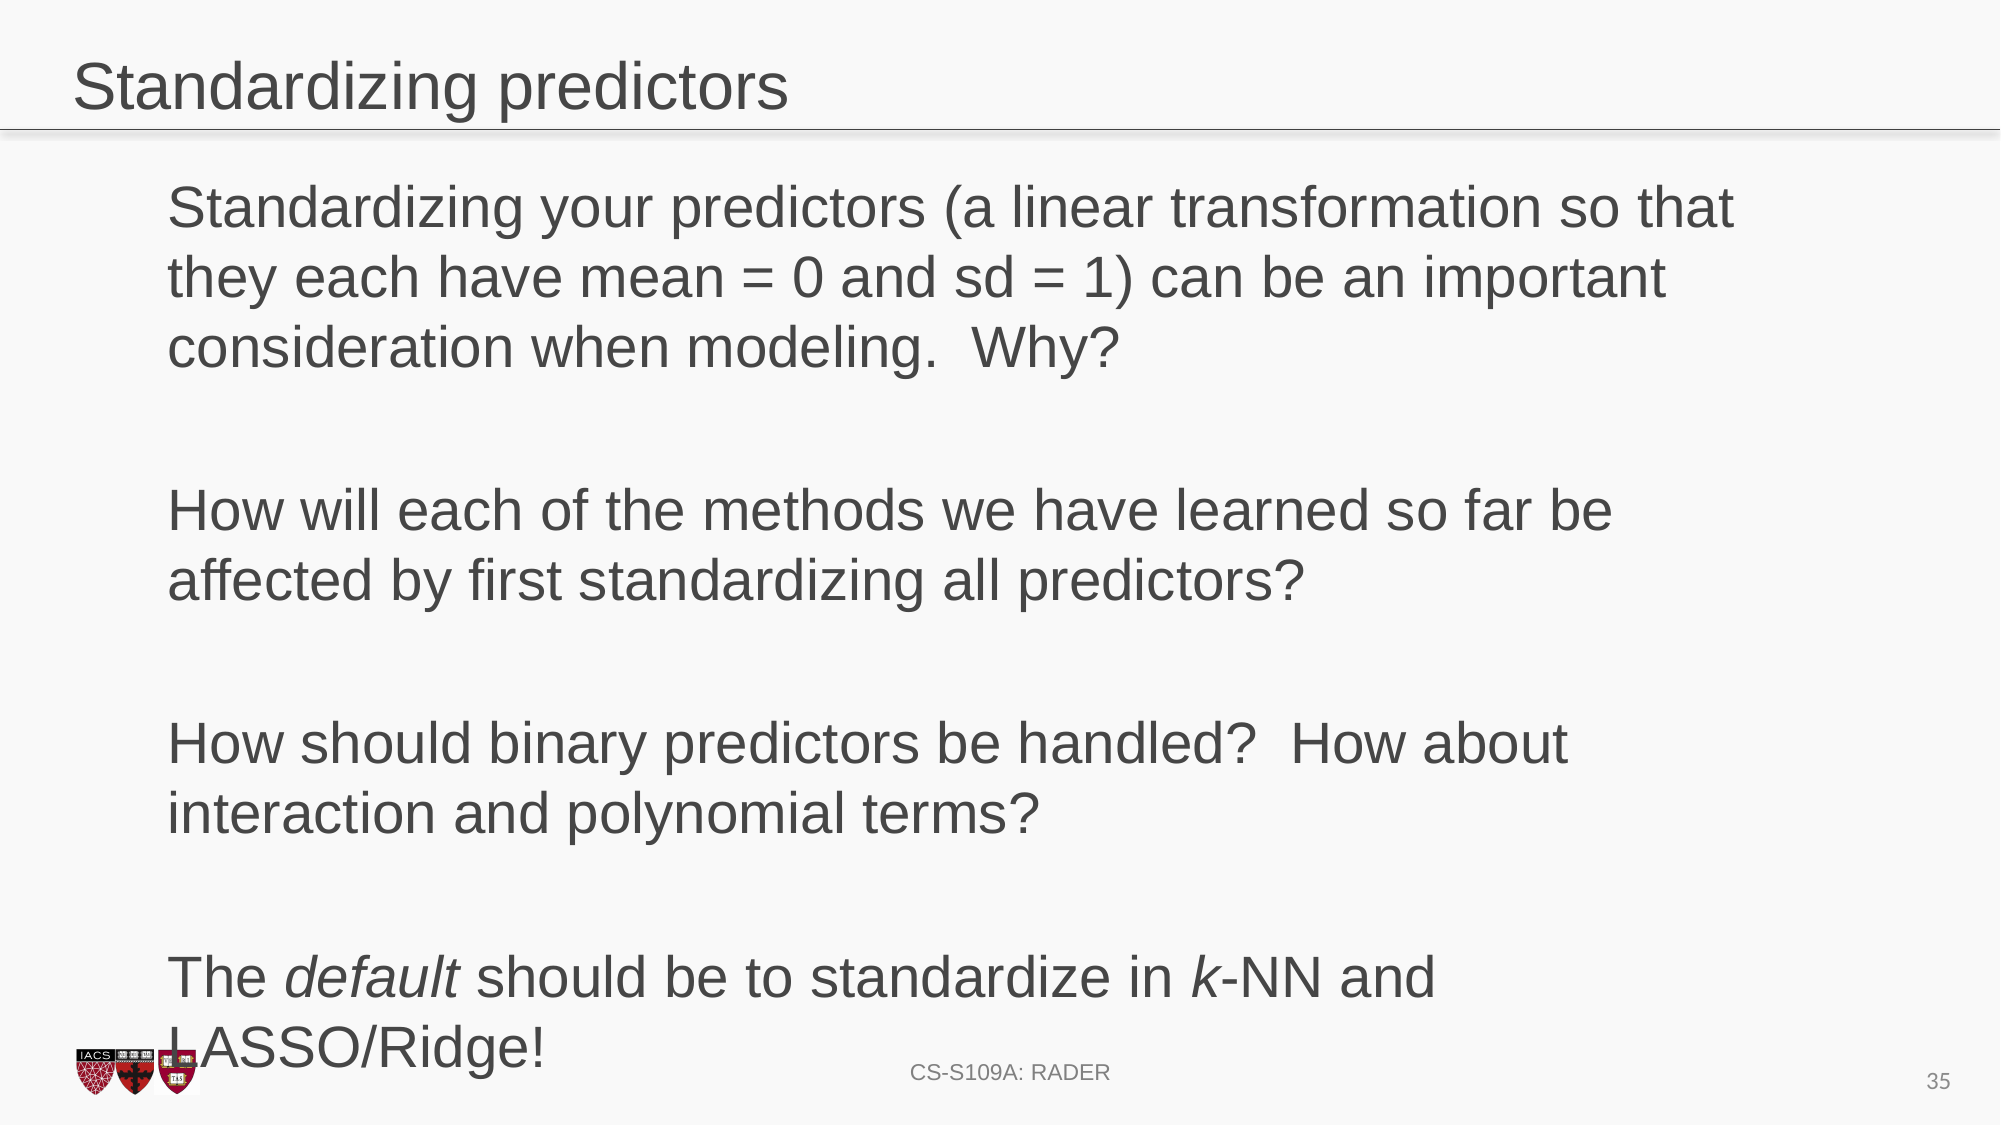

# Standardizing predictors
Standardizing your predictors (a linear transformation so that they each have mean = 0 and sd = 1) can be an important consideration when modeling.  Why?

How will each of the methods we have learned so far be affected by first standardizing all predictors?

How should binary predictors be handled?  How about interaction and polynomial terms?

The default should be to standardize in k-NN and LASSO/Ridge!
35